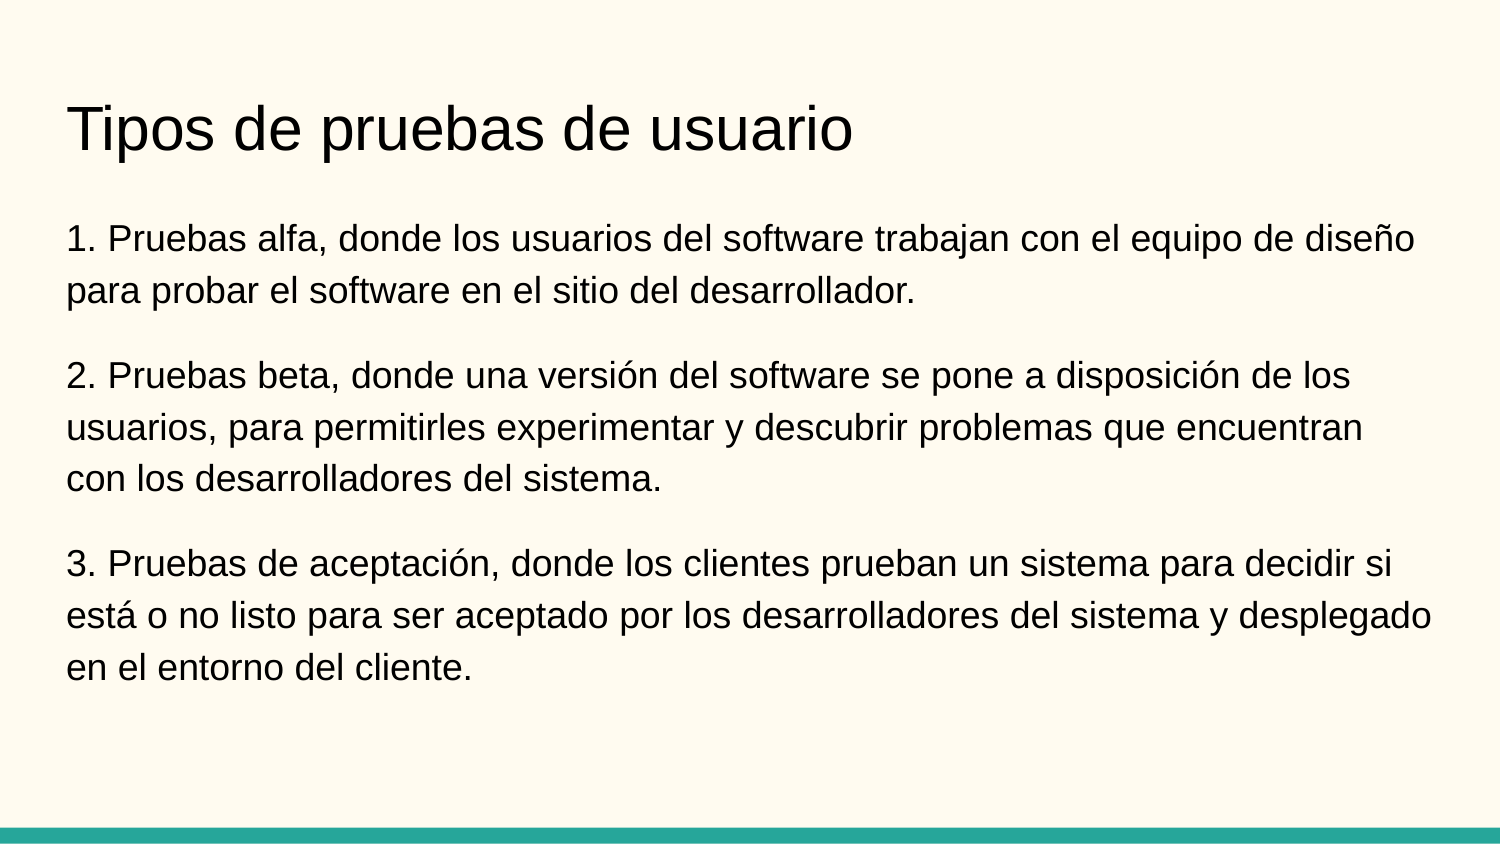

# Tipos de pruebas de usuario
1. Pruebas alfa, donde los usuarios del software trabajan con el equipo de diseño para probar el software en el sitio del desarrollador.
2. Pruebas beta, donde una versión del software se pone a disposición de los usuarios, para permitirles experimentar y descubrir problemas que encuentran con los desarrolladores del sistema.
3. Pruebas de aceptación, donde los clientes prueban un sistema para decidir si está o no listo para ser aceptado por los desarrolladores del sistema y desplegado en el entorno del cliente.